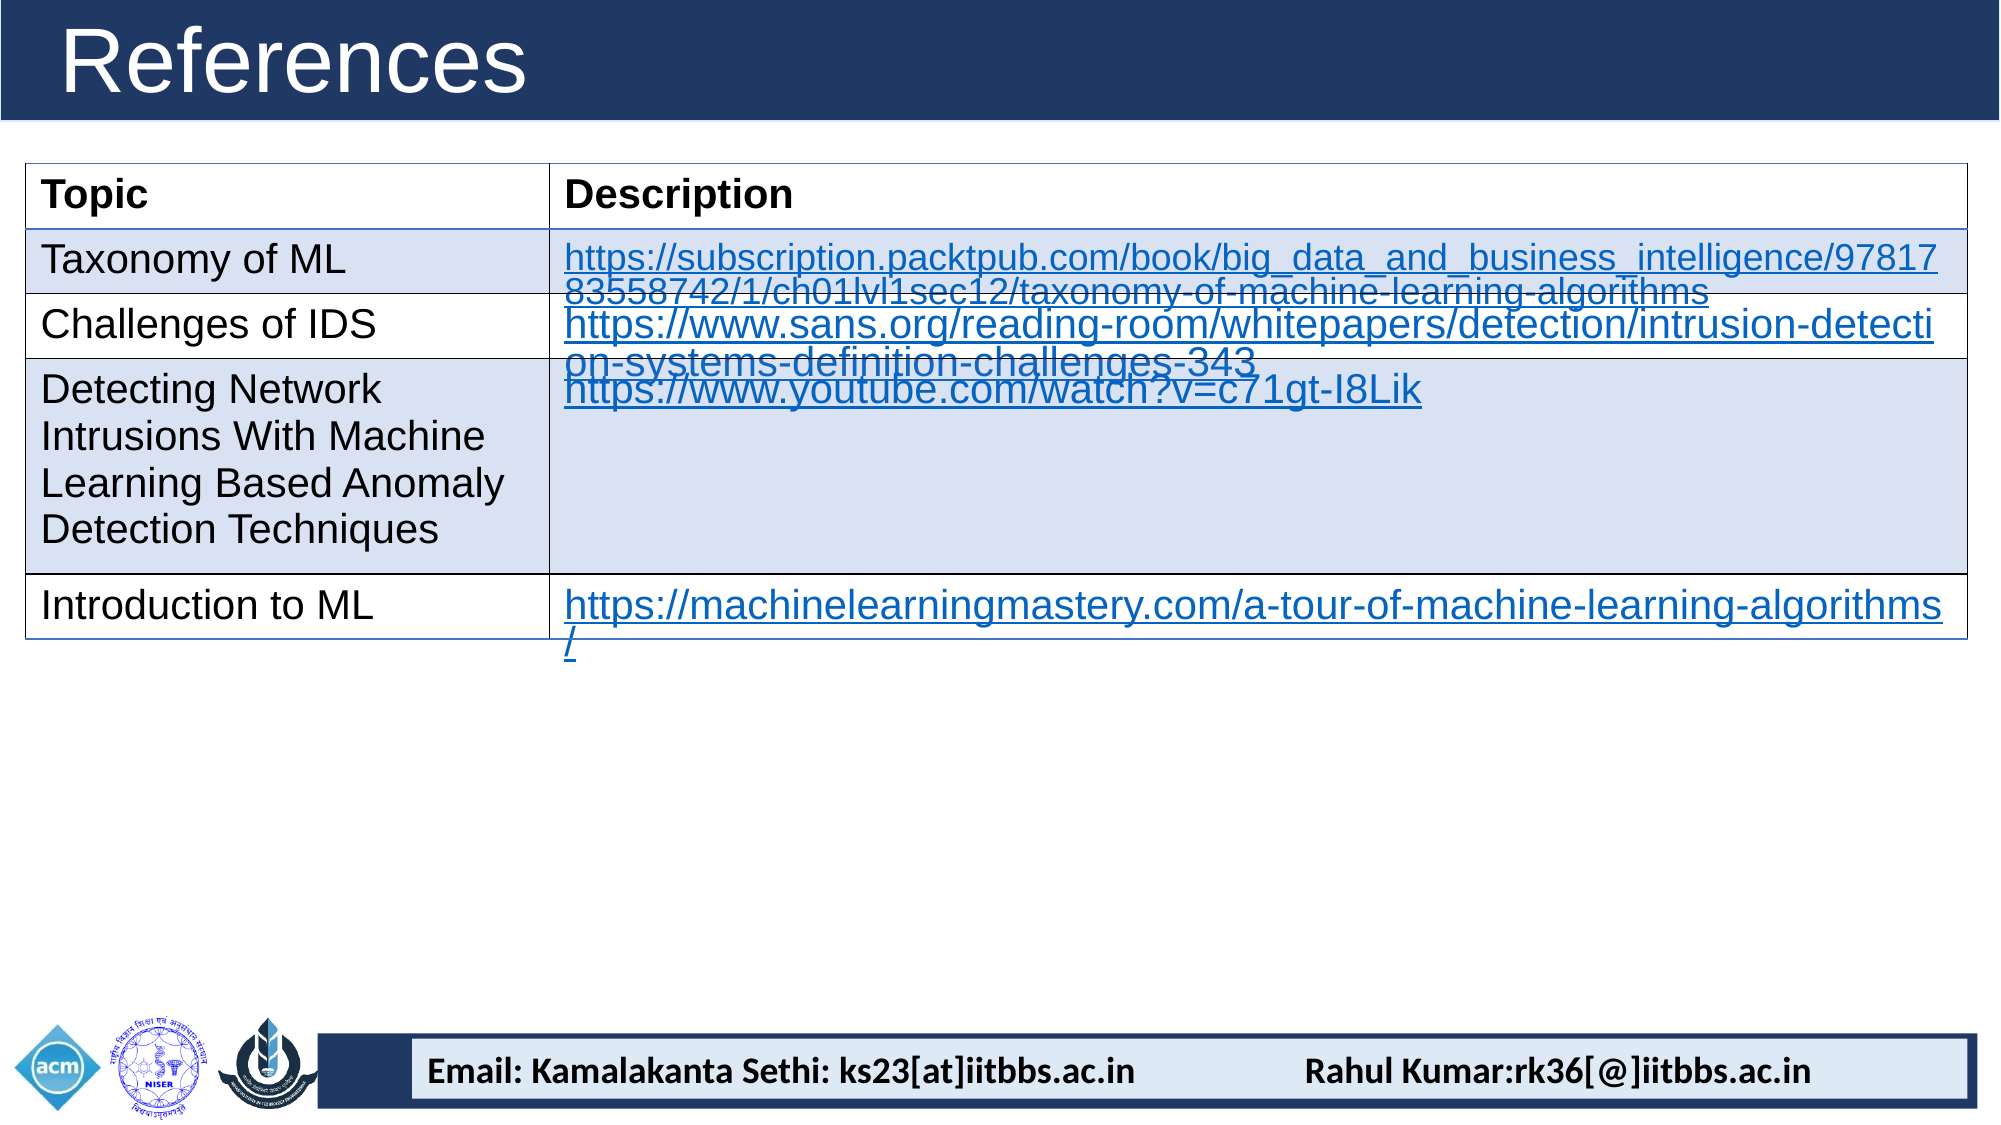

References
| Topic | Description |
| --- | --- |
| Taxonomy of ML | https://subscription.packtpub.com/book/big\_data\_and\_business\_intelligence/9781783558742/1/ch01lvl1sec12/taxonomy-of-machine-learning-algorithms |
| Challenges of IDS | https://www.sans.org/reading-room/whitepapers/detection/intrusion-detection-systems-definition-challenges-343 |
| Detecting Network Intrusions With Machine Learning Based Anomaly Detection Techniques | https://www.youtube.com/watch?v=c71gt-I8Lik |
| Introduction to ML | https://machinelearningmastery.com/a-tour-of-machine-learning-algorithms/ |
Email: Kamalakanta Sethi: ks23[at]iitbbs.ac.in                    Rahul Kumar:rk36[@]iitbbs.ac.in